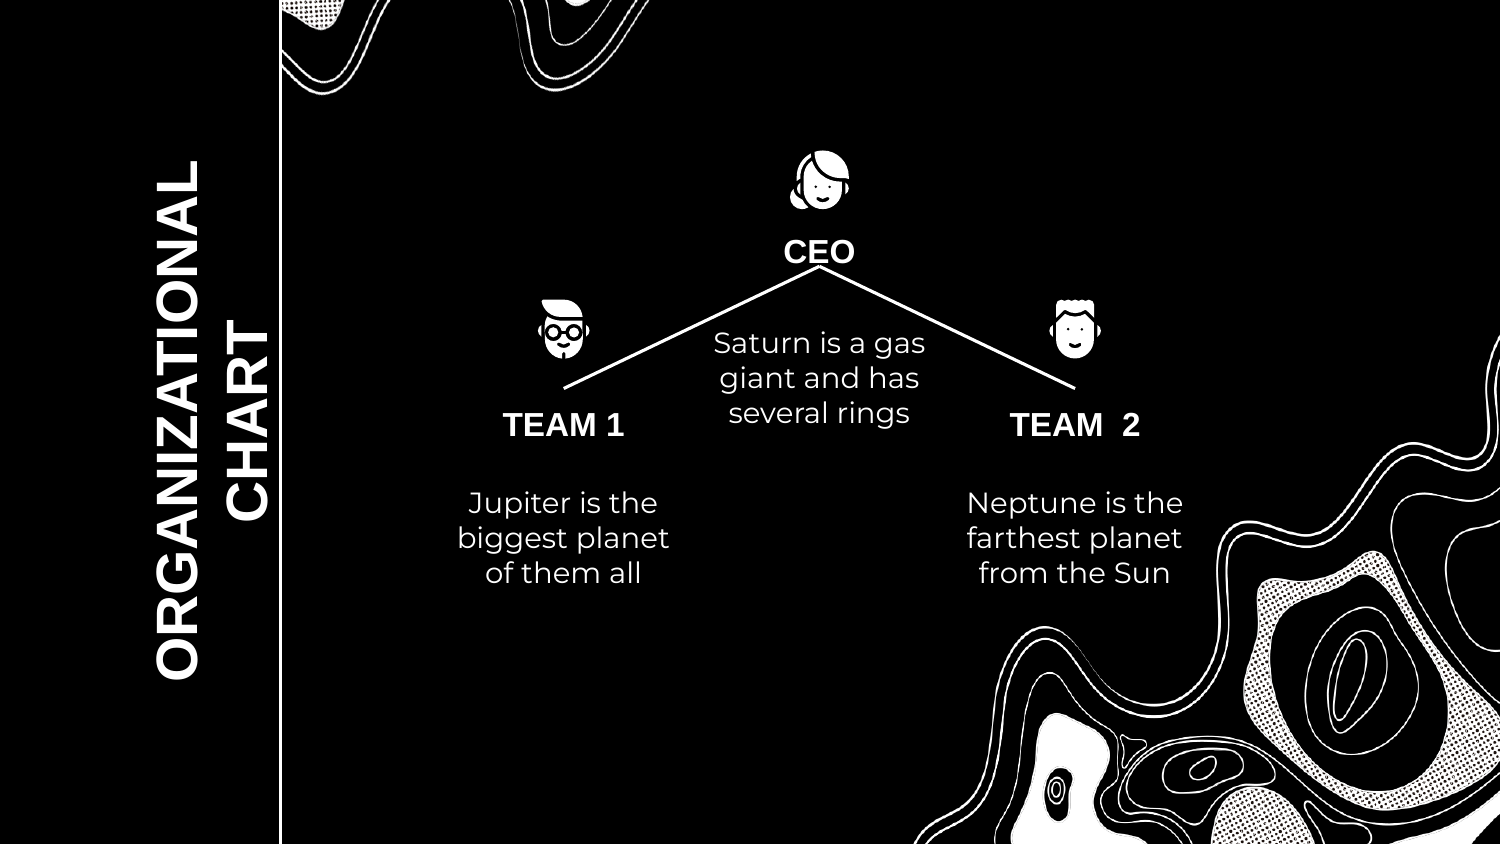

CEO

Saturn is a gas giant and has several rings
# ORGANIZATIONAL CHART
TEAM 1
TEAM  2
Jupiter is the biggest planet of them all
Neptune is the farthest planet from the Sun